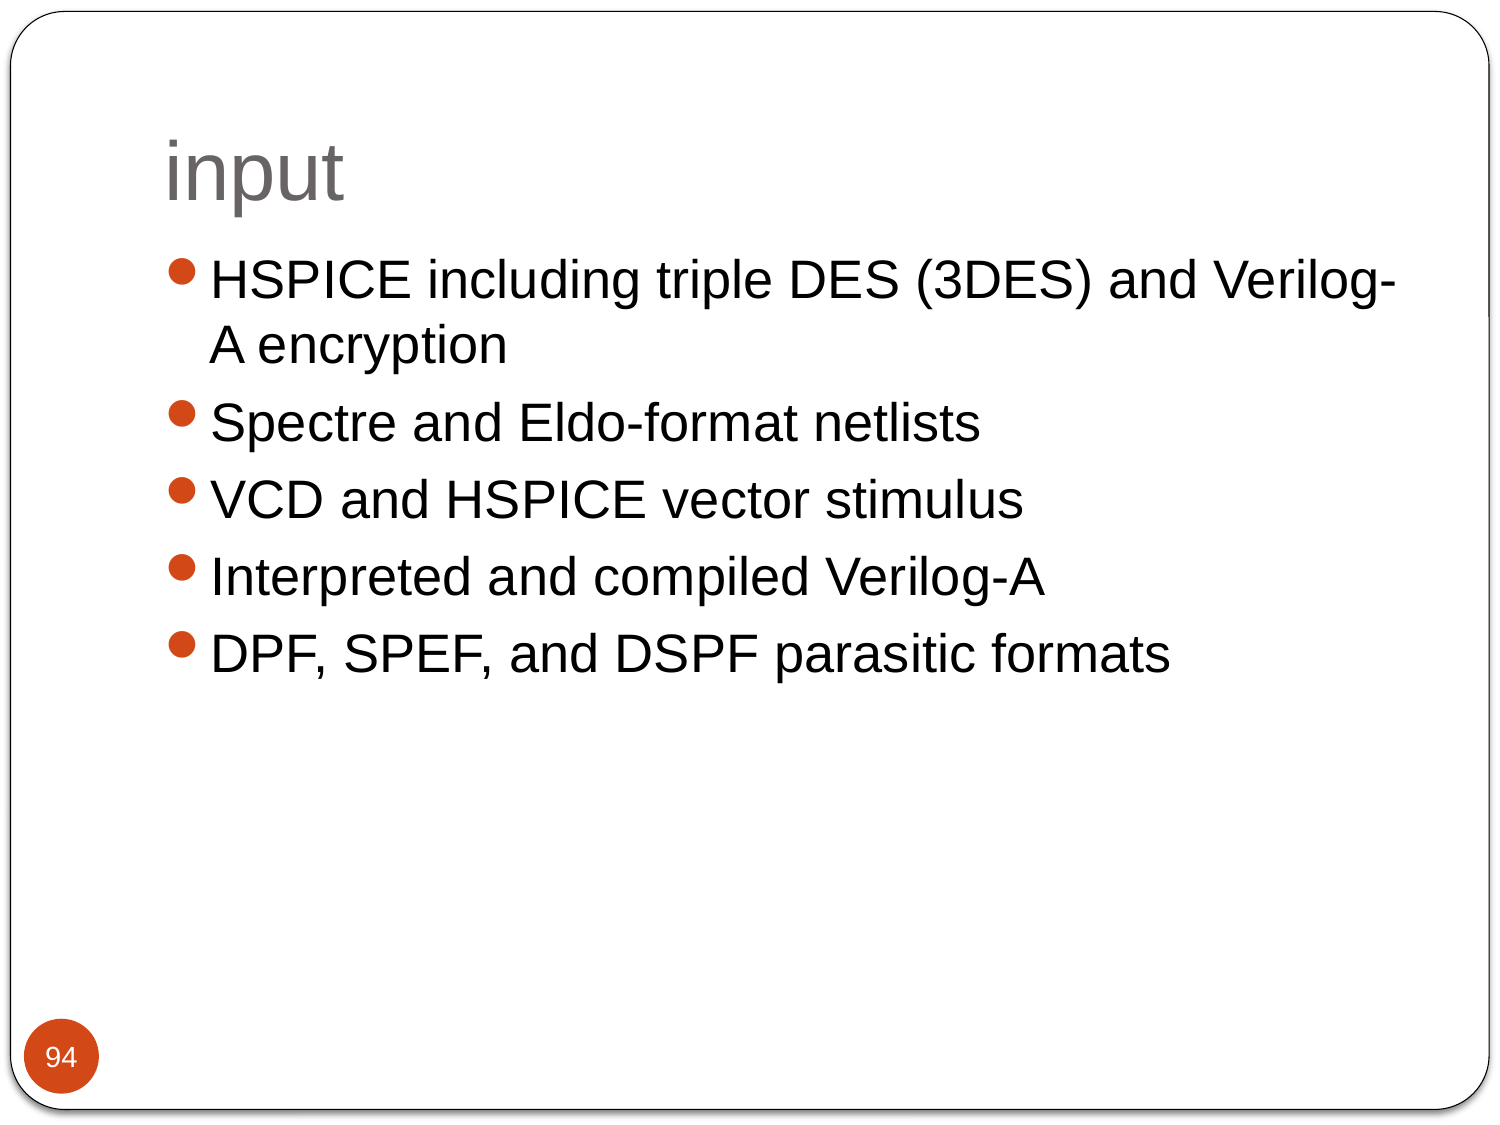

# input
HSPICE including triple DES (3DES) and Verilog-A encryption
Spectre and Eldo-format netlists
VCD and HSPICE vector stimulus
Interpreted and compiled Verilog-A
DPF, SPEF, and DSPF parasitic formats

94